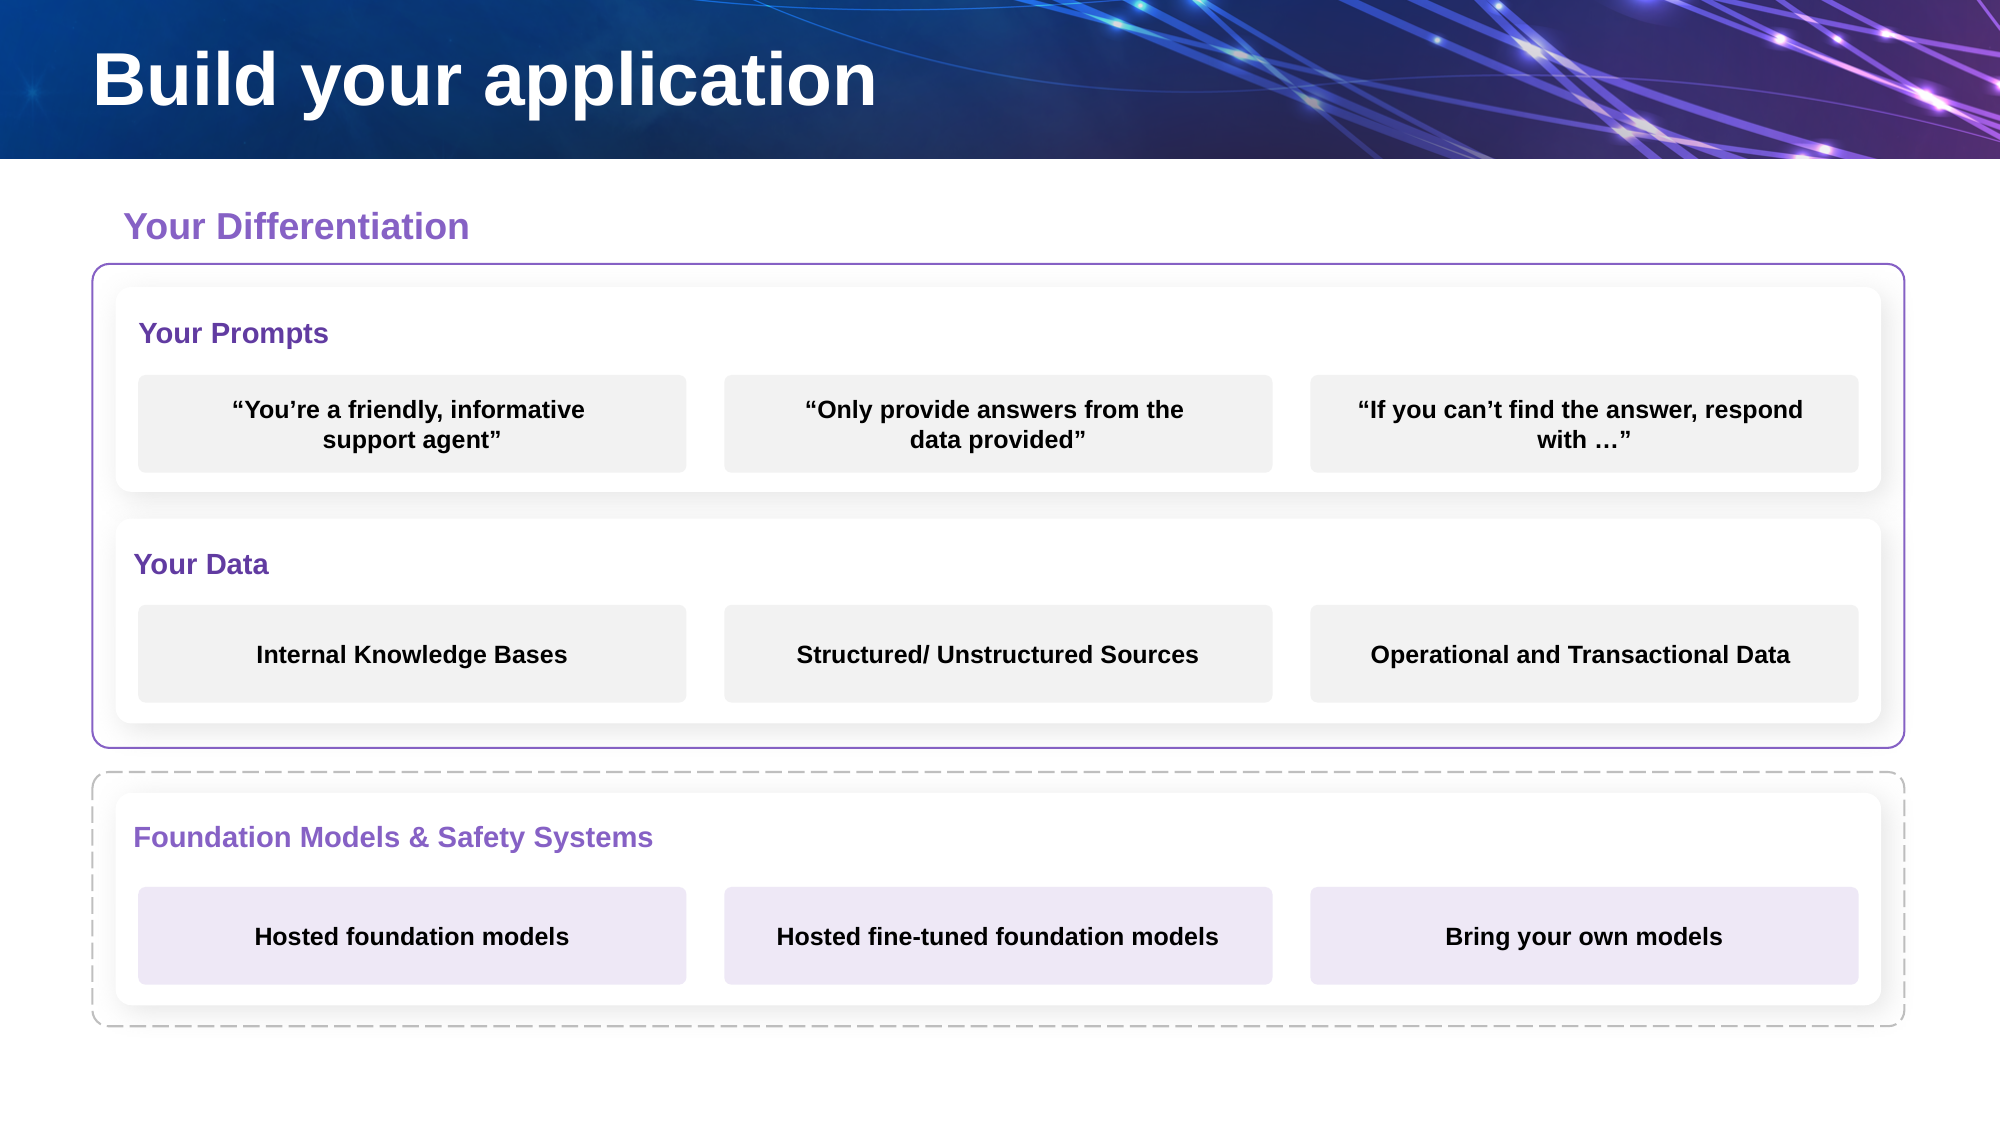

Build your application
Your Differentiation

Your Prompts
“You’re a friendly, informative
support agent”
“Only provide answers from the
data provided”
“If you can’t find the answer, respond
with …”

Your Data
Internal Knowledge Bases
Structured/ Unstructured Sources
Operational and Transactional Data

Foundation Models & Safety Systems
Hosted foundation models
Hosted fine-tuned foundation models
Bring your own models